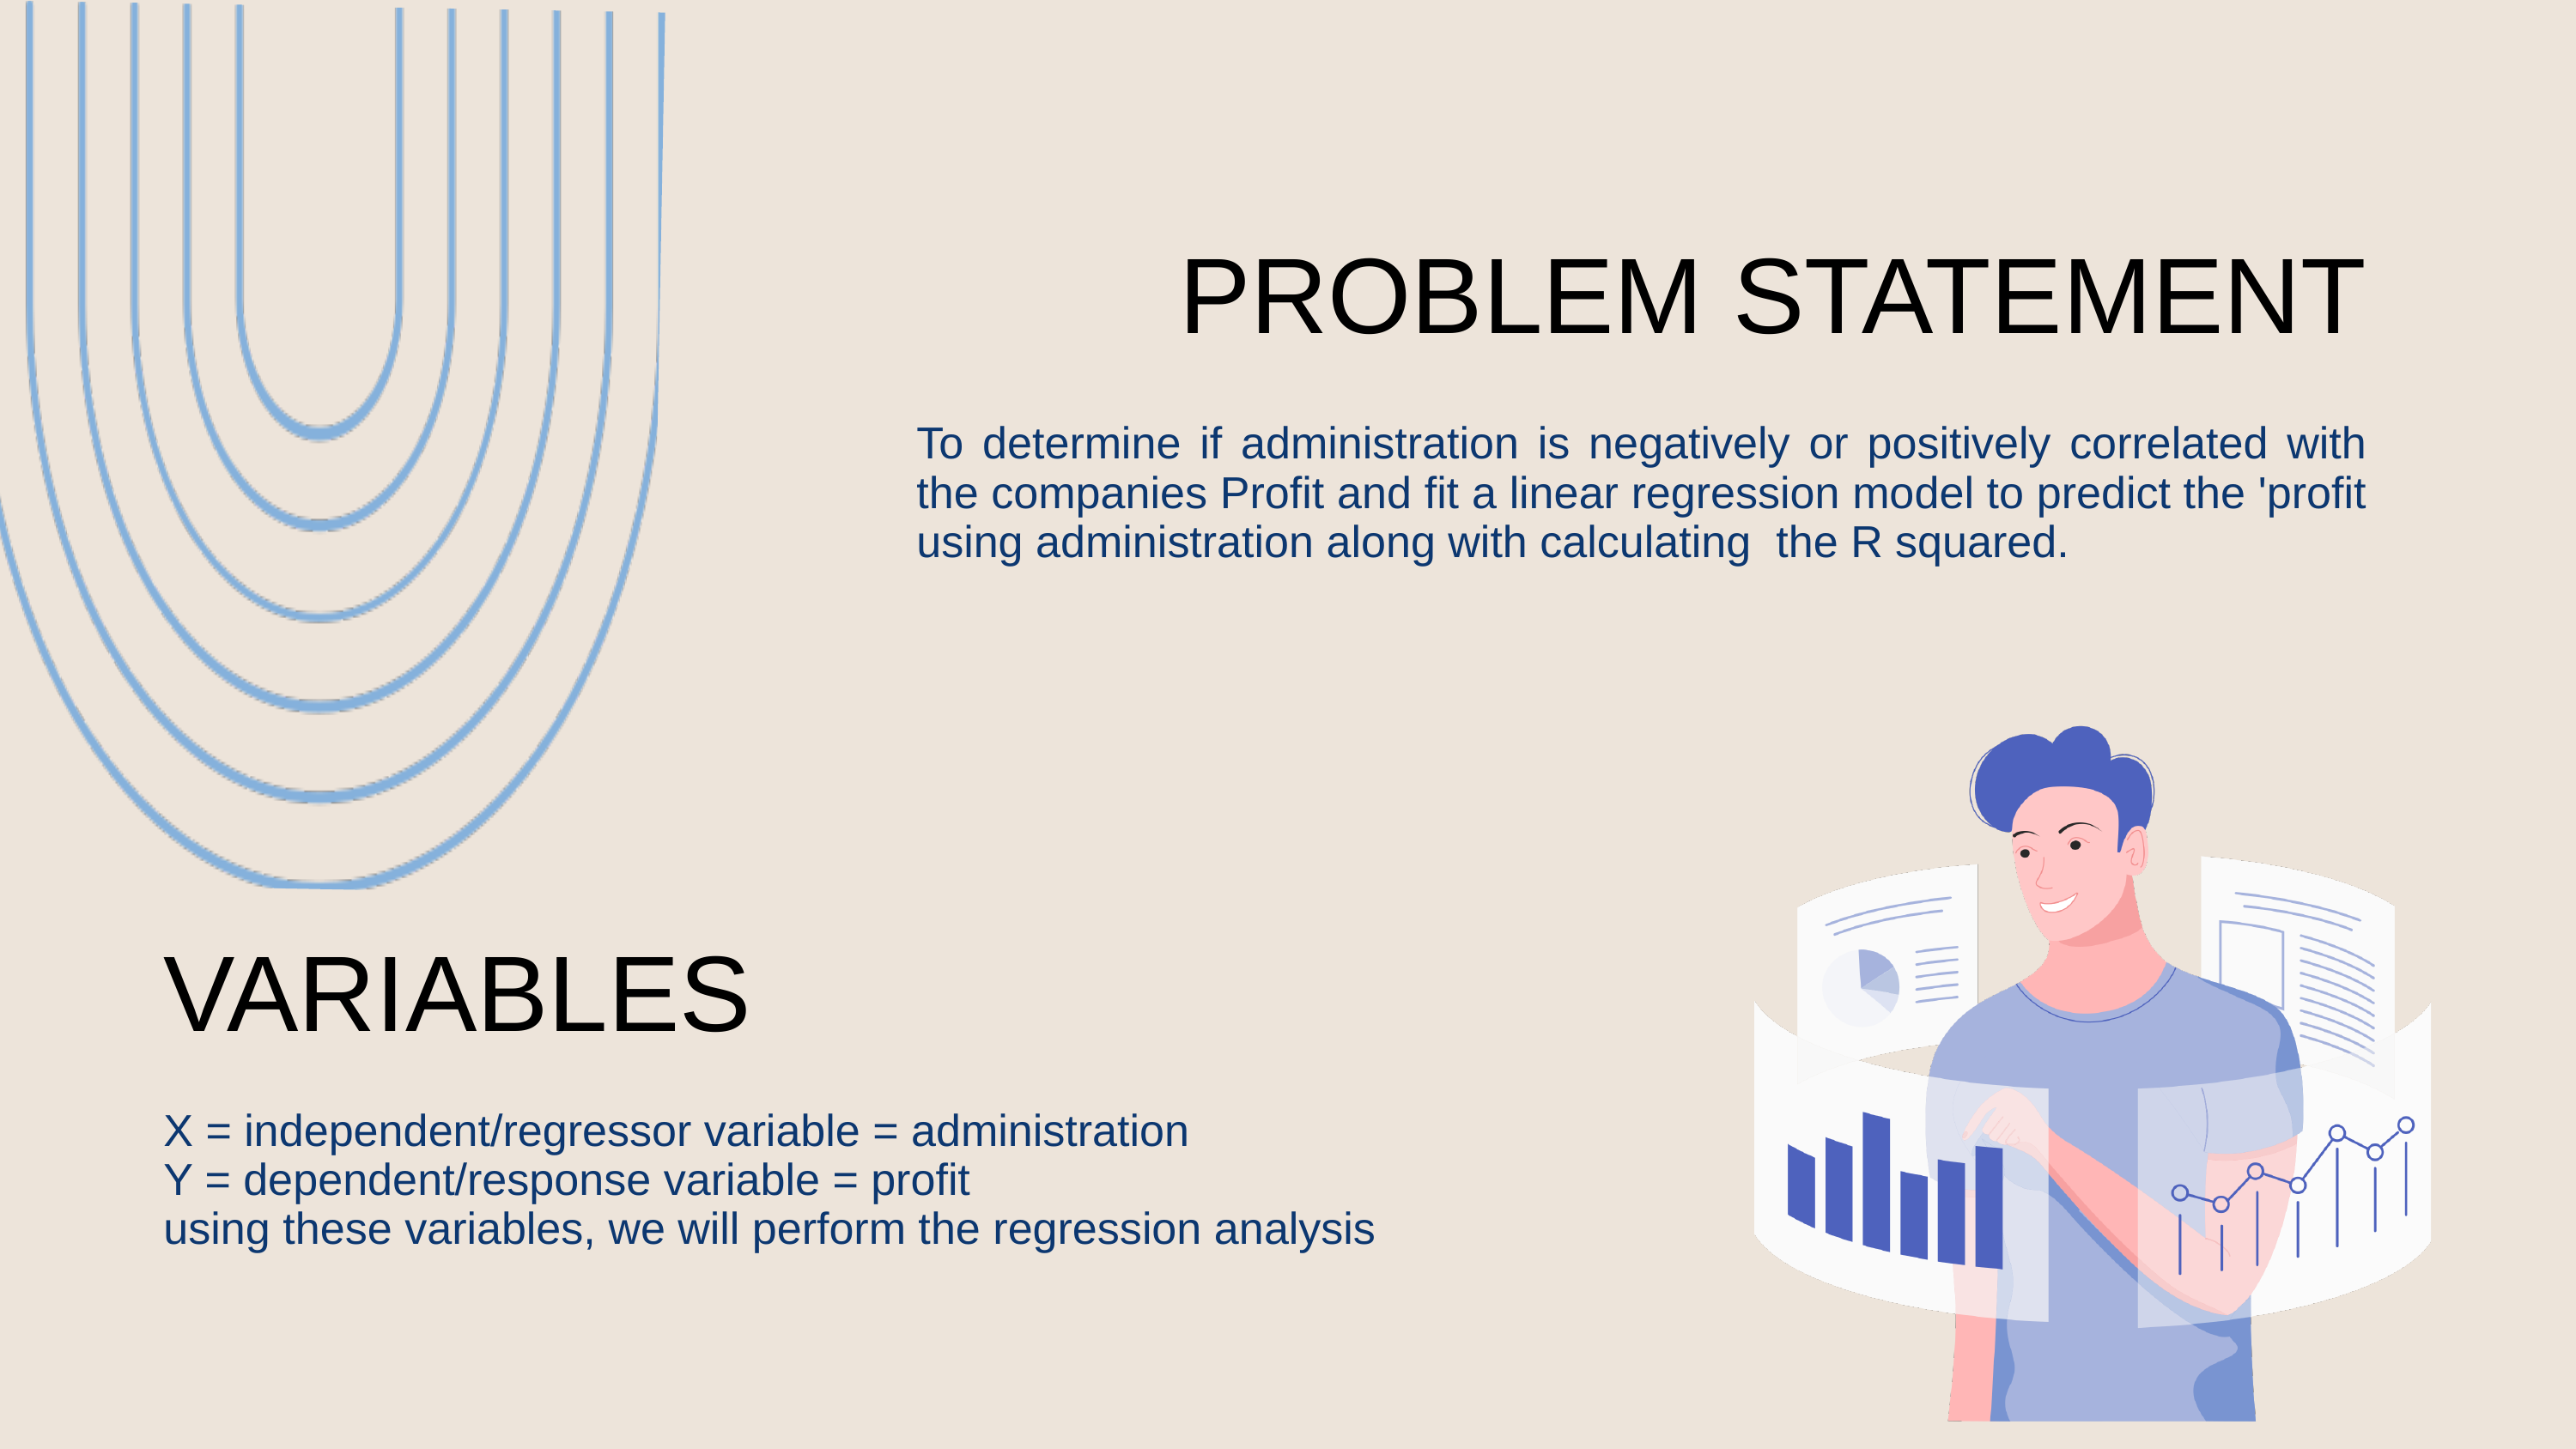

PROBLEM STATEMENT
To determine if administration is negatively or positively correlated with the companies Profit and fit a linear regression model to predict the 'profit using administration along with calculating  the R squared.

VARIABLES
X = independent/regressor variable = administration
Y = dependent/response variable = profit
using these variables, we will perform the regression analysis